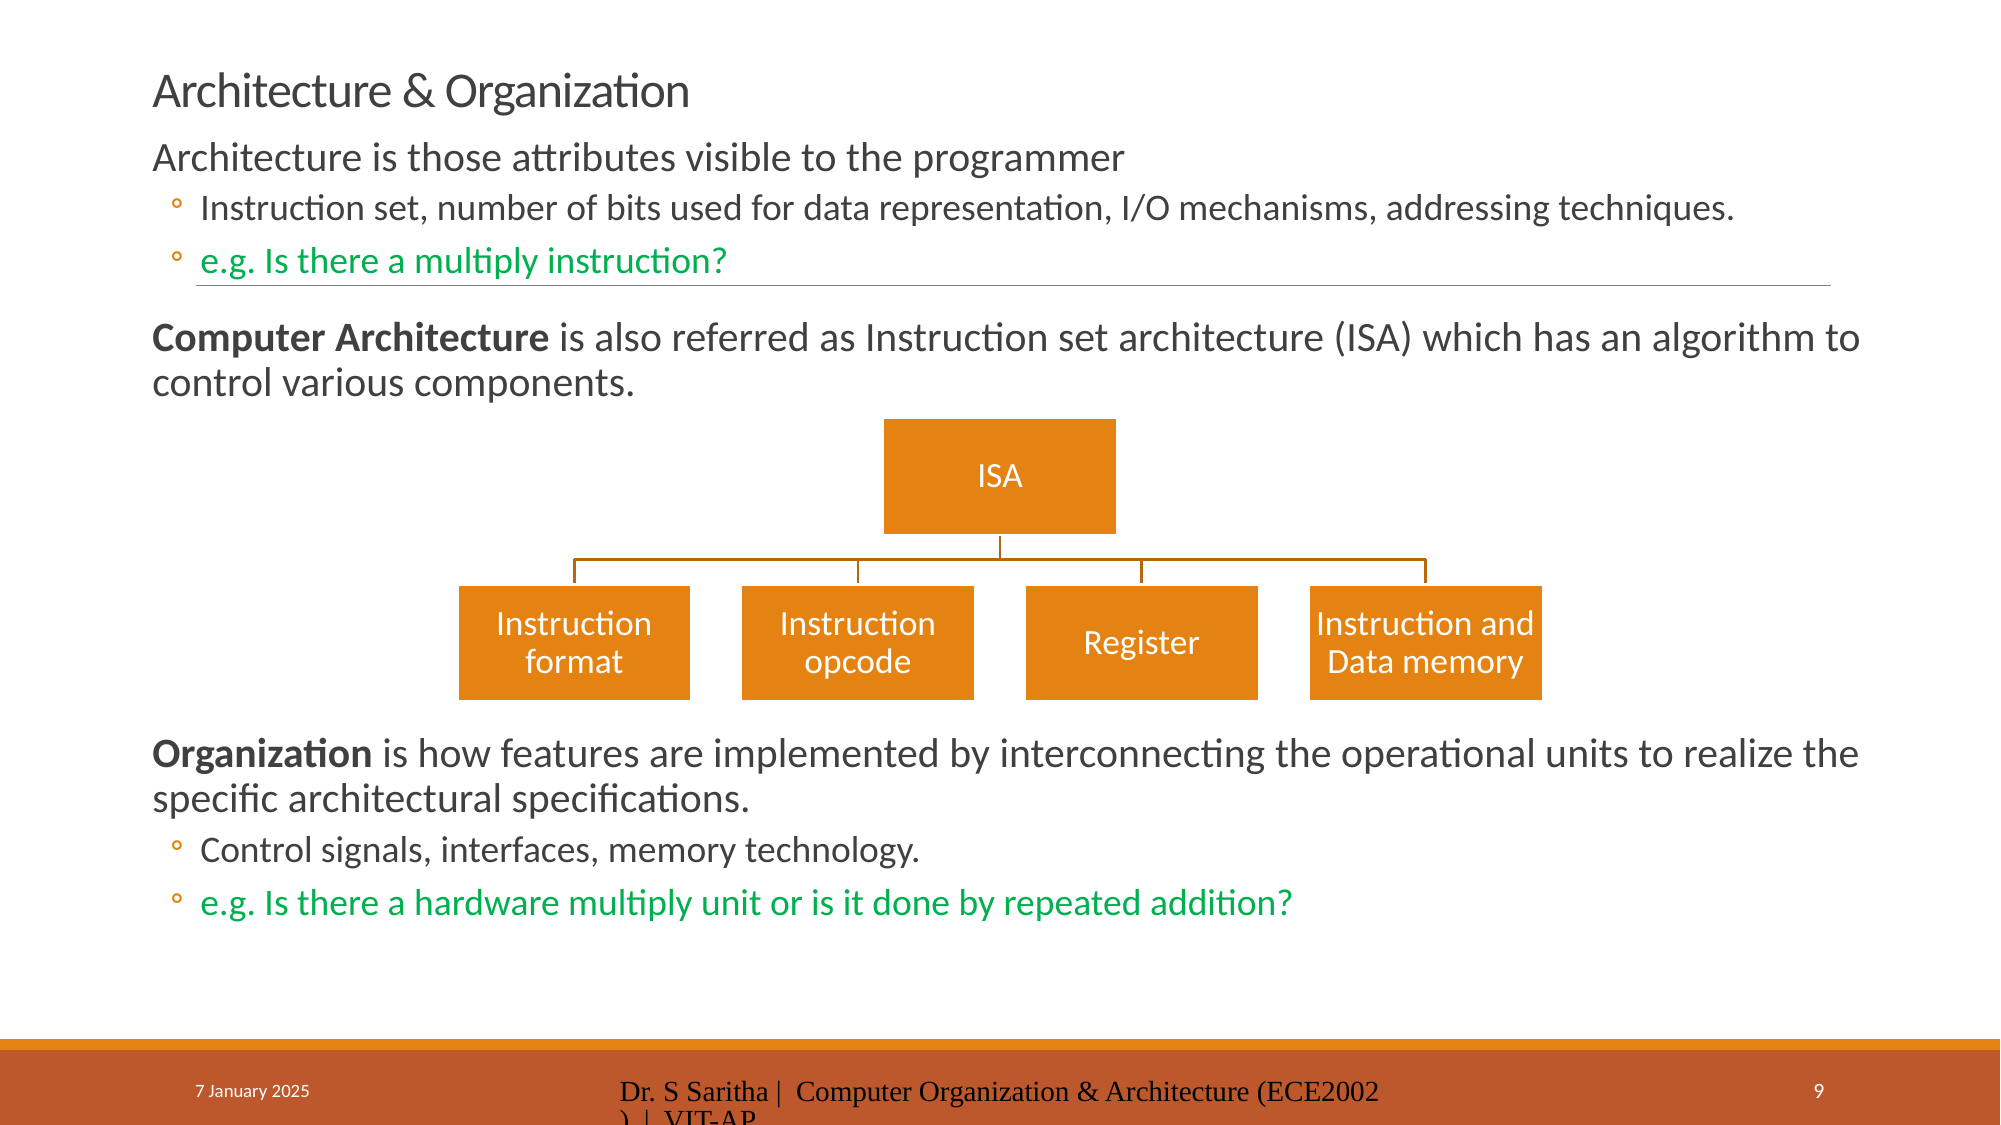

# Architecture & Organization
Architecture is those attributes visible to the programmer
Instruction set, number of bits used for data representation, I/O mechanisms, addressing techniques.
e.g. Is there a multiply instruction?
Computer Architecture is also referred as Instruction set architecture (ISA) which has an algorithm to control various components.

Organization is how features are implemented by interconnecting the operational units to realize the specific architectural specifications.
Control signals, interfaces, memory technology.
e.g. Is there a hardware multiply unit or is it done by repeated addition?

ISA
Instruction format
Instruction opcode
Register
Instruction and Data memory
7 January 2025
Dr. S Saritha |  Computer Organization & Architecture (ECE2002)  |  VIT-AP
9